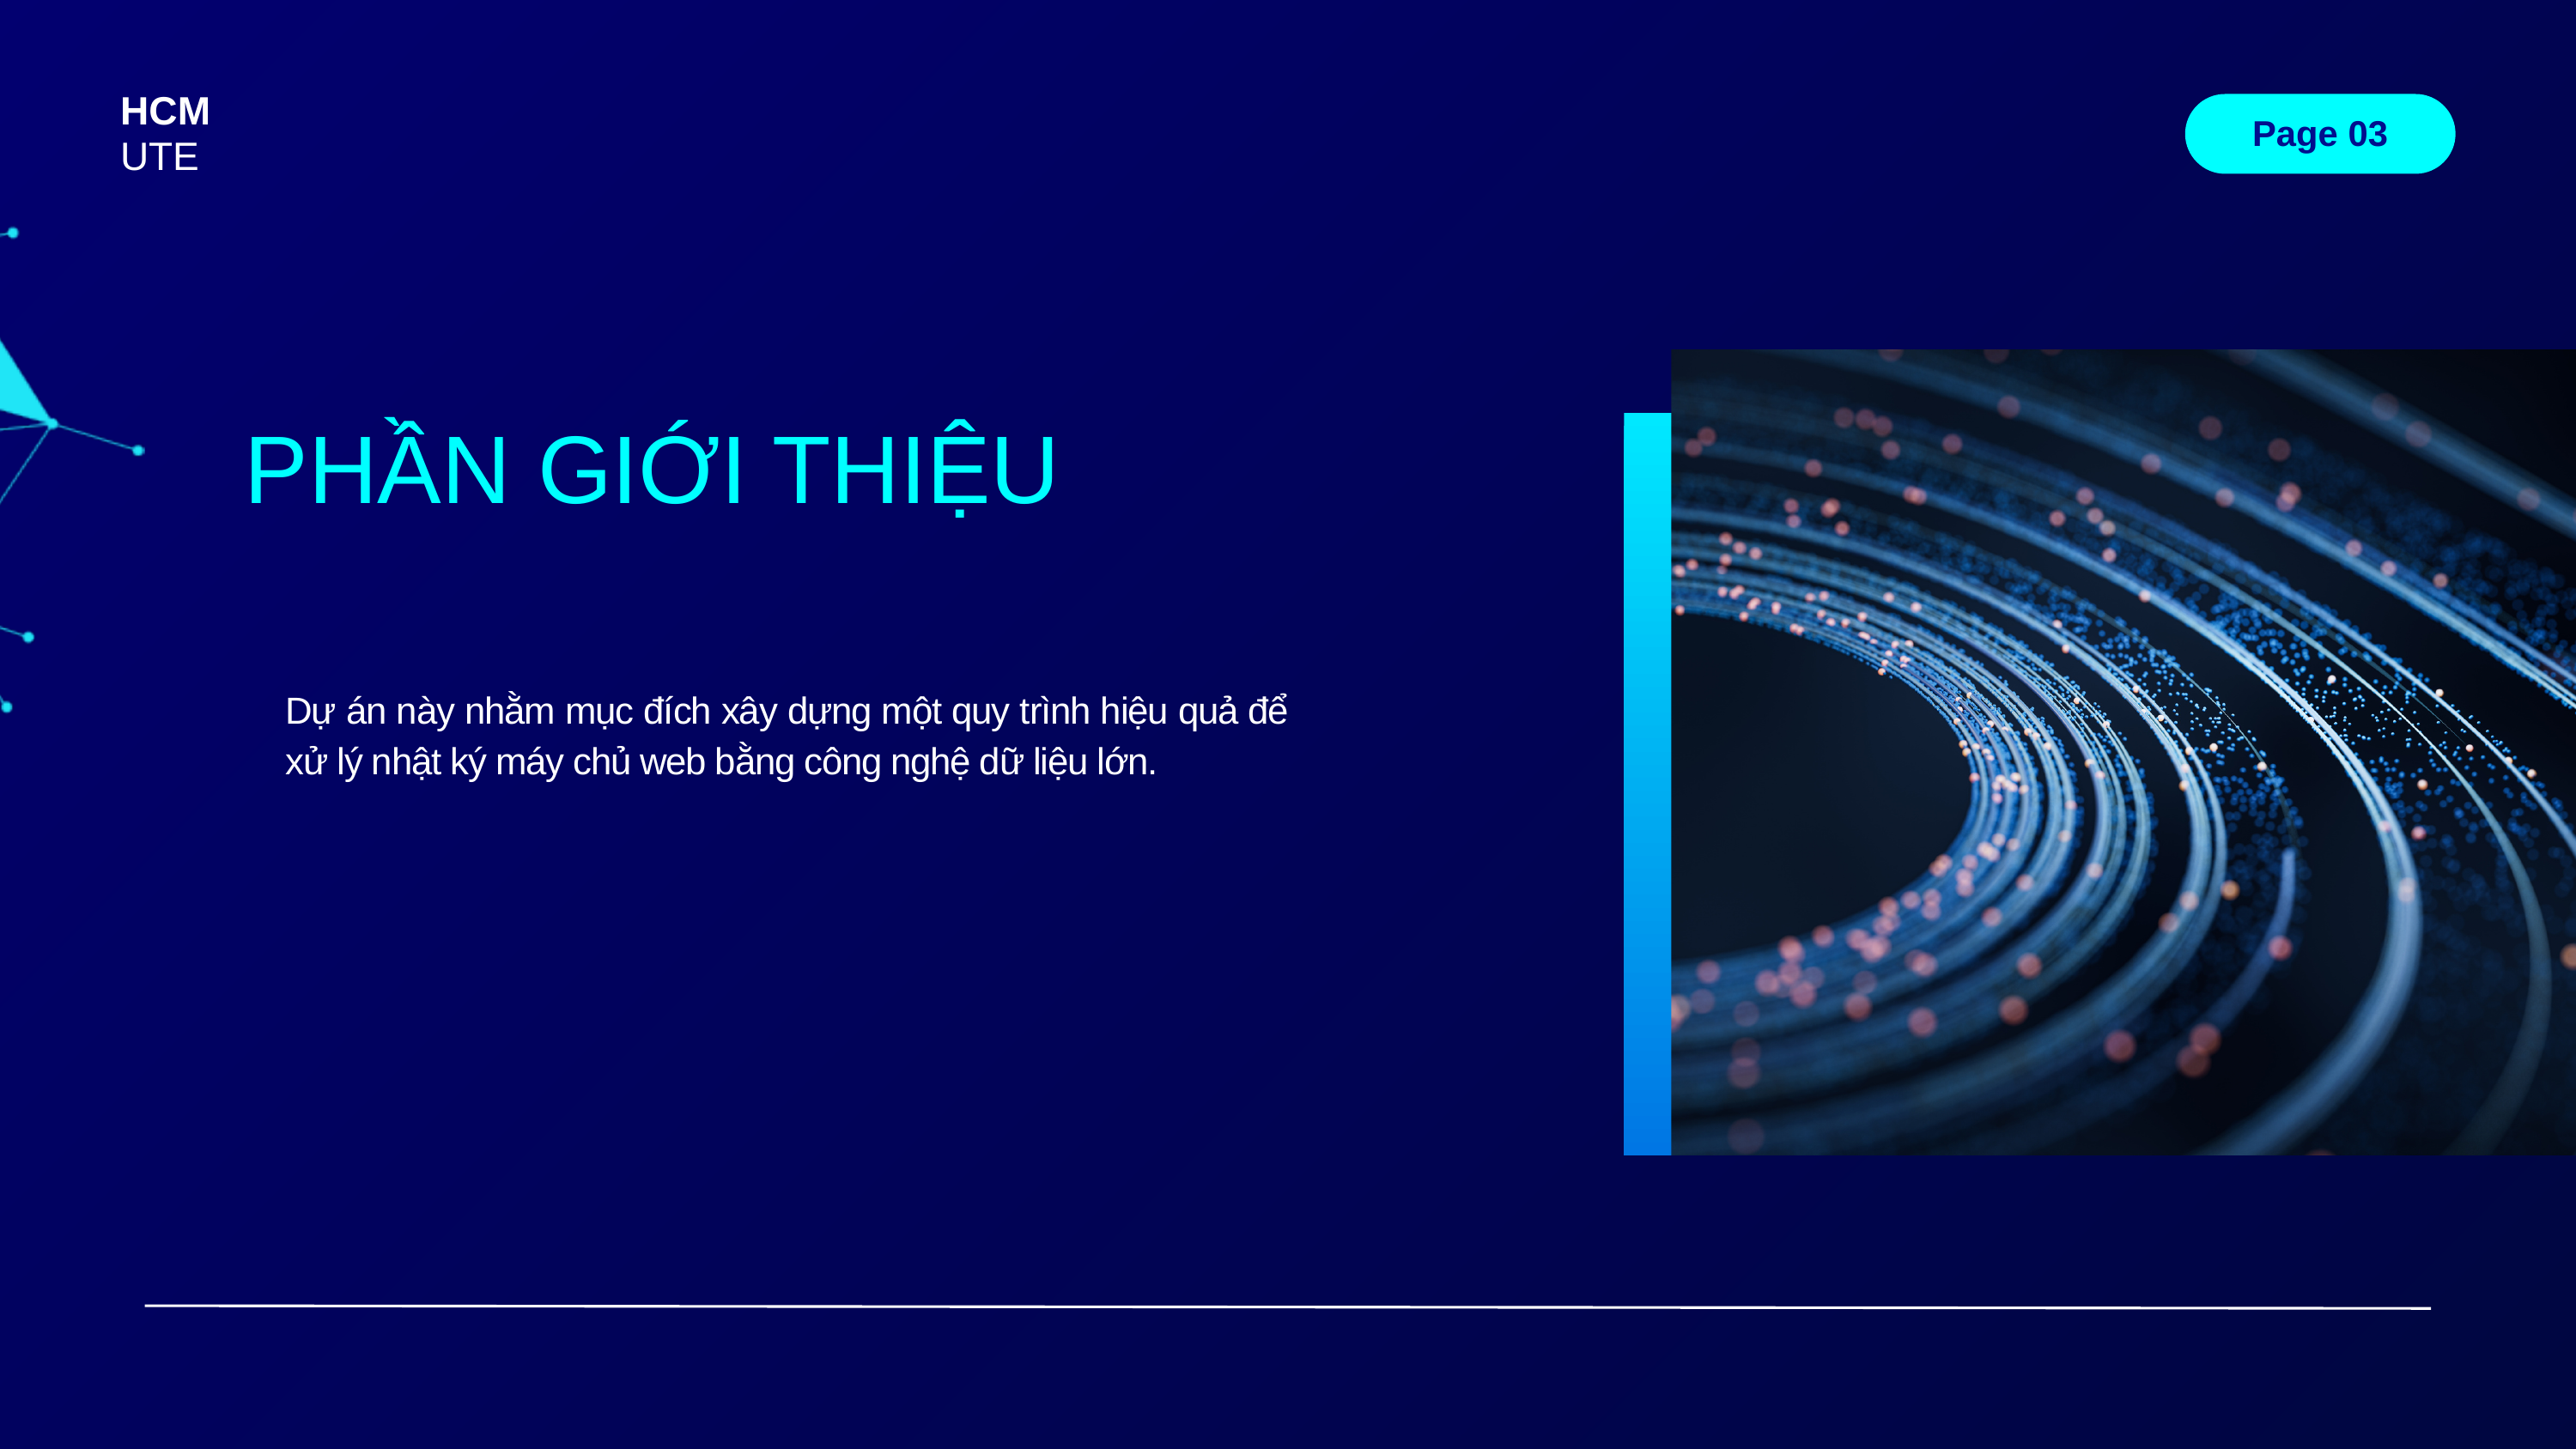

HCM

Page 03
UTE

PHẦN GIỚI THIỆU
Dự án này nhằm mục đích xây dựng một quy trình hiệu quả để xử lý nhật ký máy chủ web bằng công nghệ dữ liệu lớn.